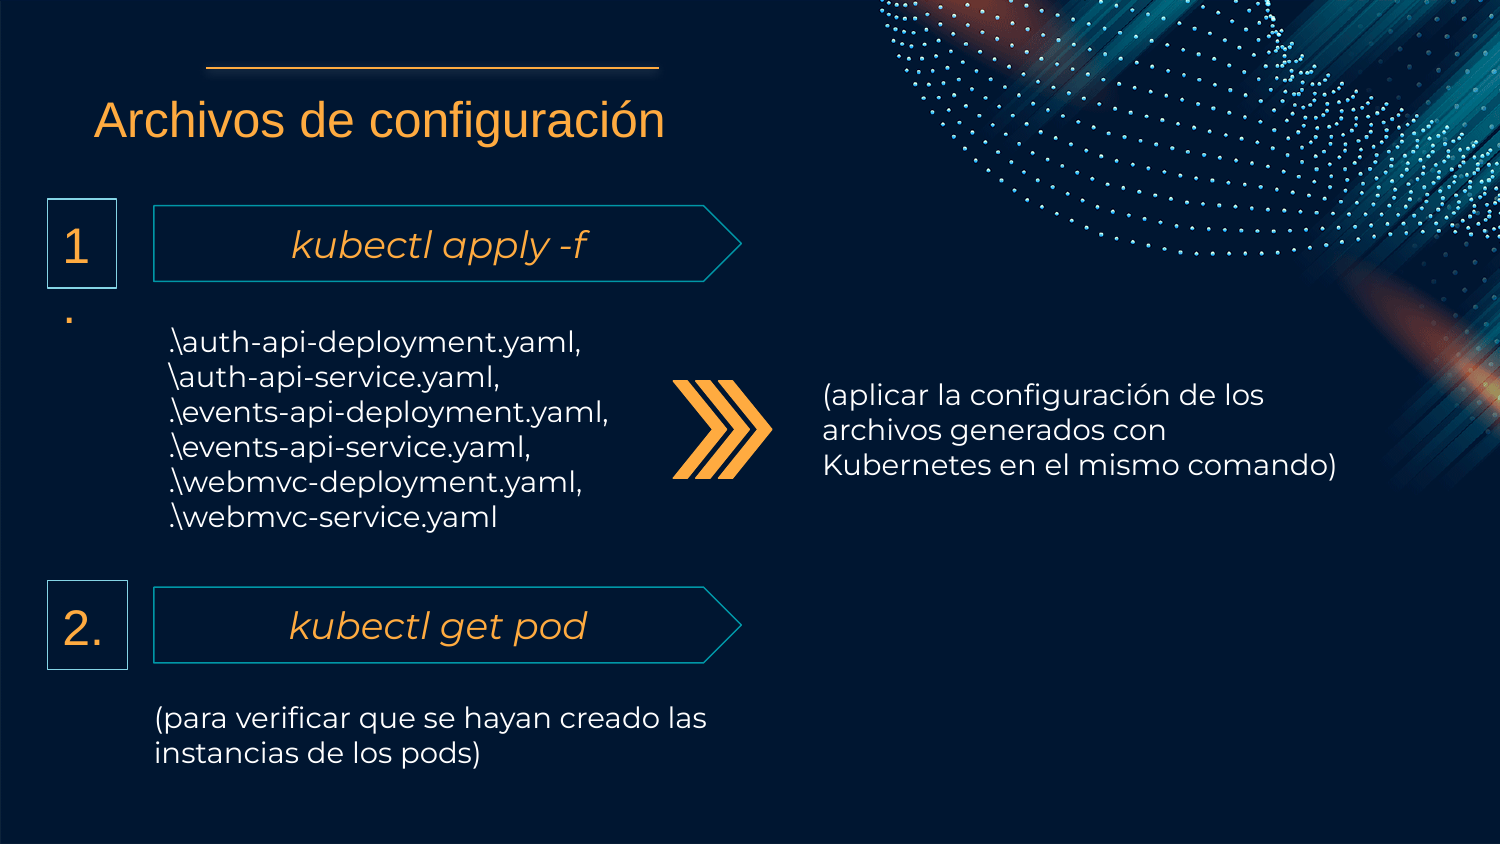

# Archivos de configuración
1.
kubectl apply -f
.\auth-api-deployment.yaml,
\auth-api-service.yaml,
.\events-api-deployment.yaml,
.\events-api-service.yaml,
.\webmvc-deployment.yaml,
.\webmvc-service.yaml
(aplicar la configuración de los archivos generados con Kubernetes en el mismo comando)

2.
kubectl get pod
(para verificar que se hayan creado las instancias de los pods)